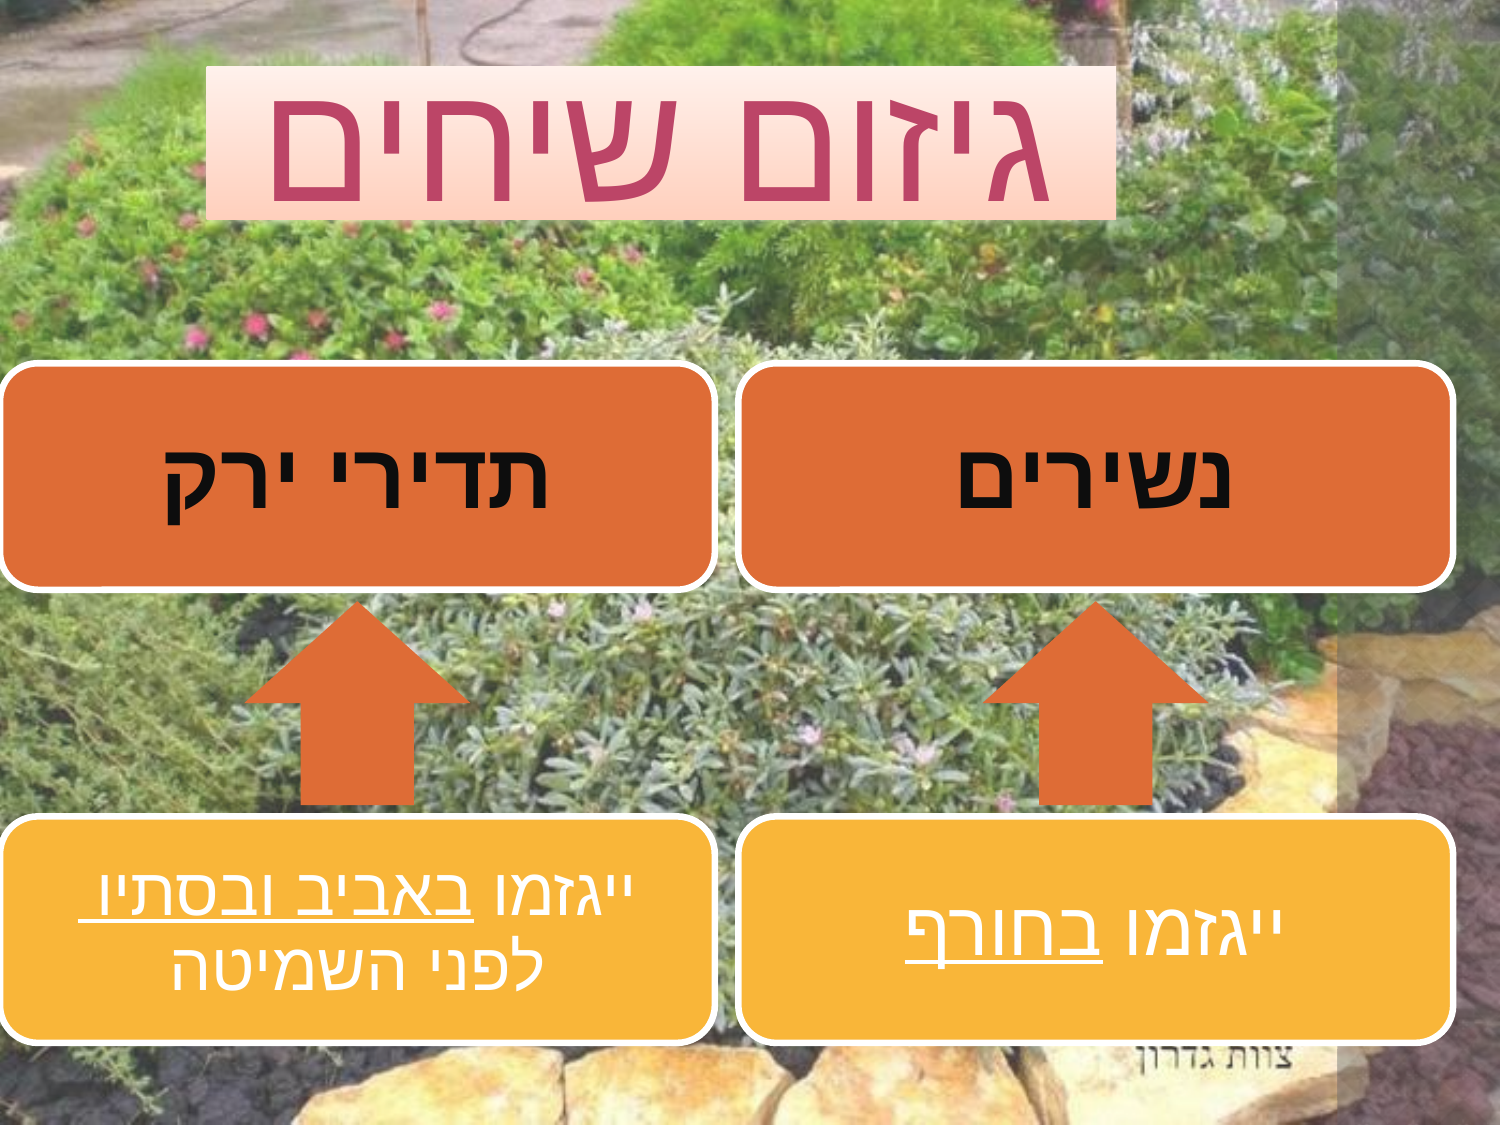

# גיזום שיחים

תדירי ירק
ייגזמו באביב ובסתיו
לפני השמיטה
נשירים
ייגזמו בחורף